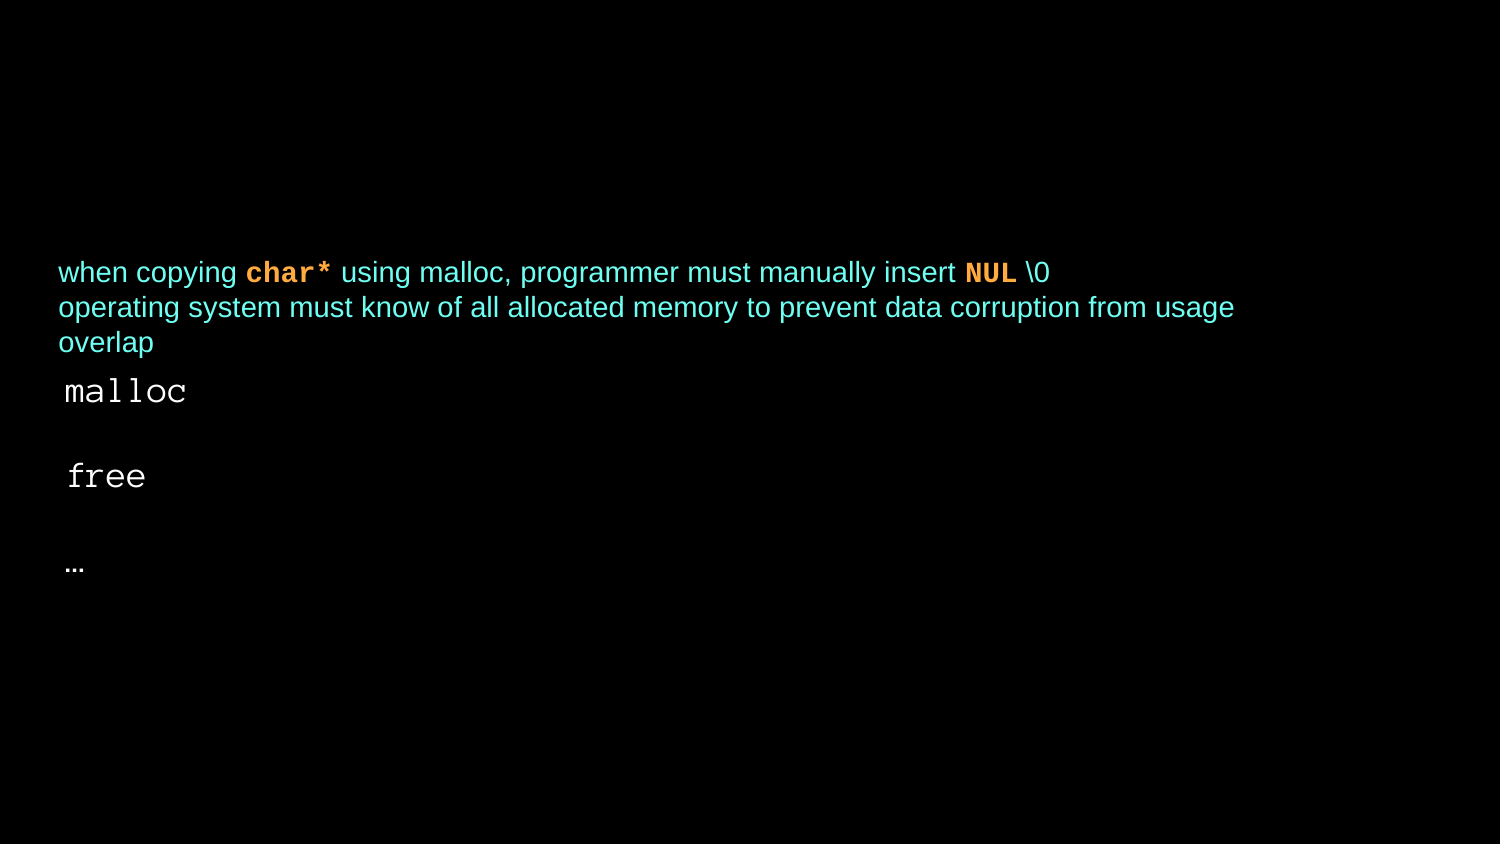

malloc
free
…
when copying char* using malloc, programmer must manually insert NUL \0
operating system must know of all allocated memory to prevent data corruption from usage overlap